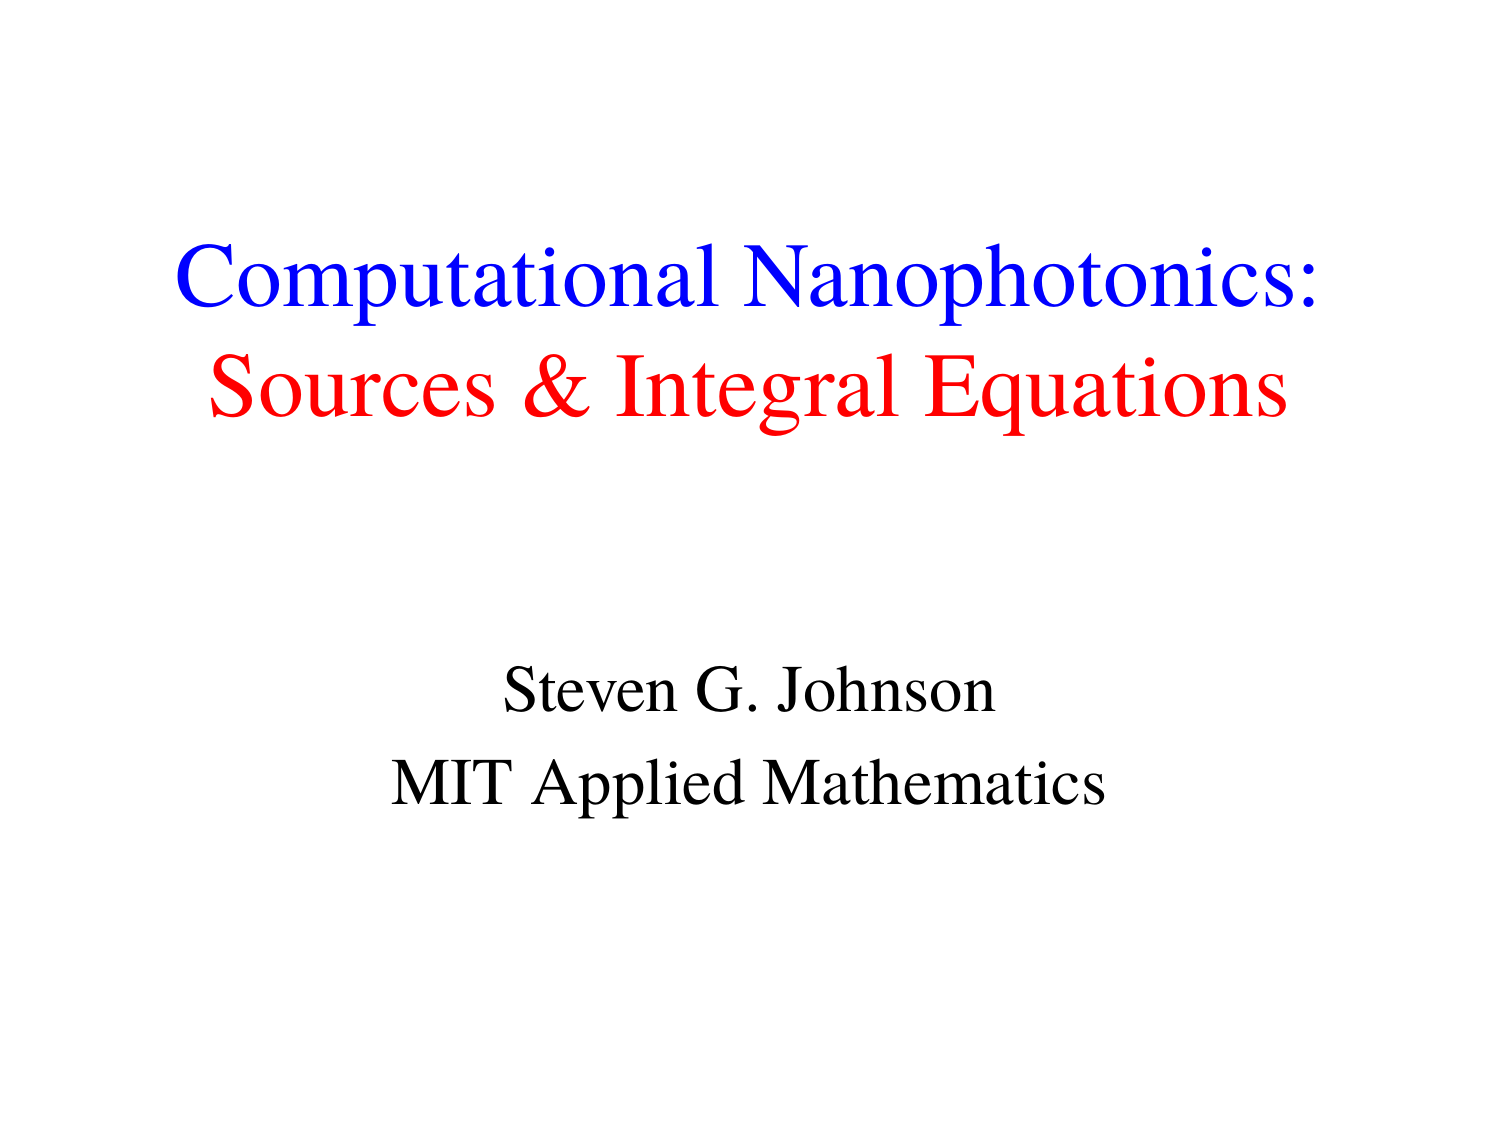

# Computational Nanophotonics: Sources & Integral Equations
Steven G. Johnson
MIT Applied Mathematics